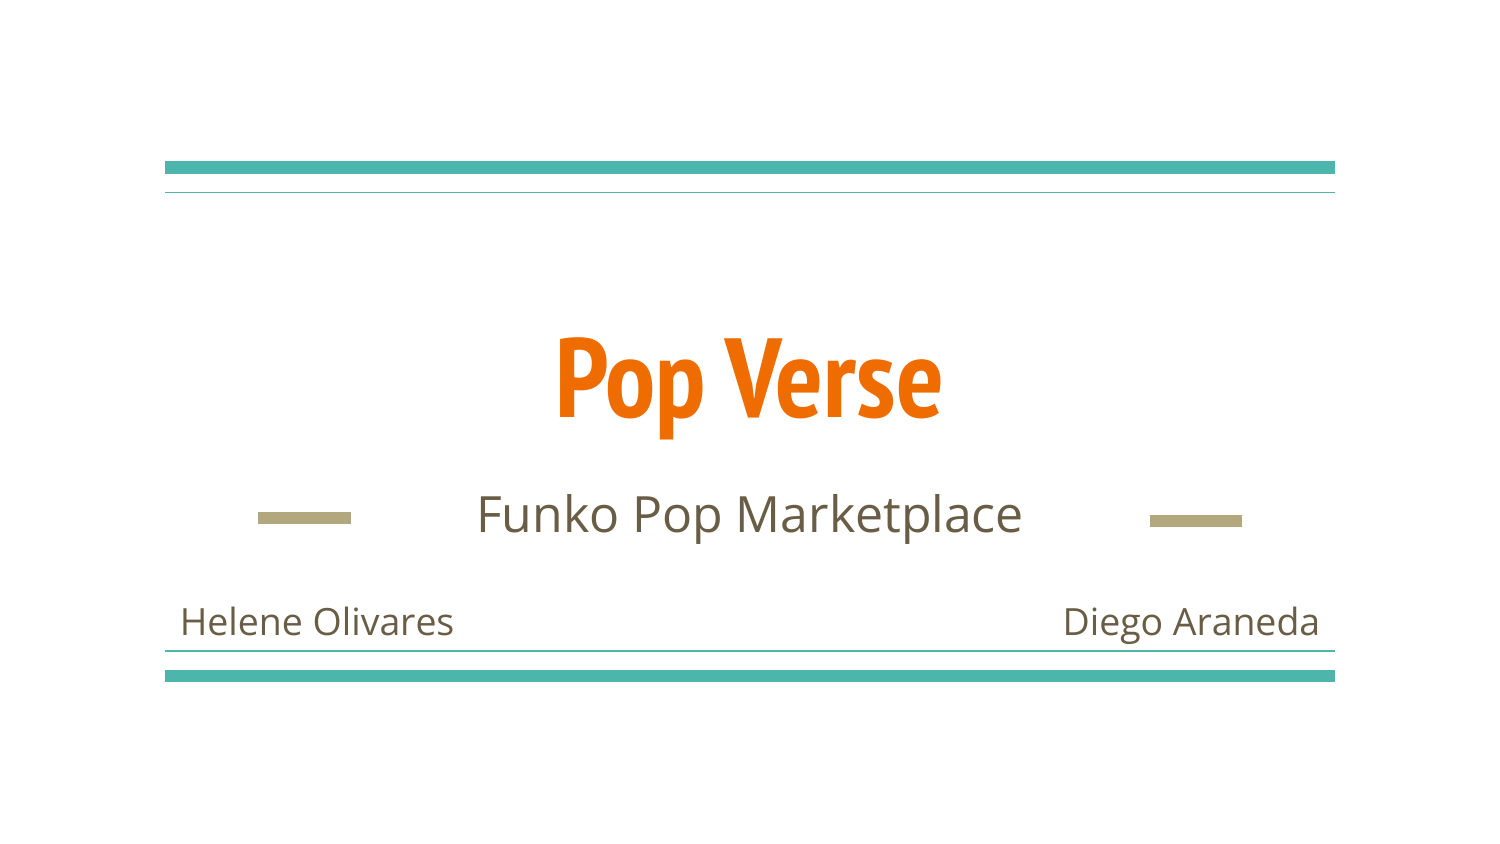

# Pop Verse
Funko Pop Marketplace
Helene Olivares
Diego Araneda